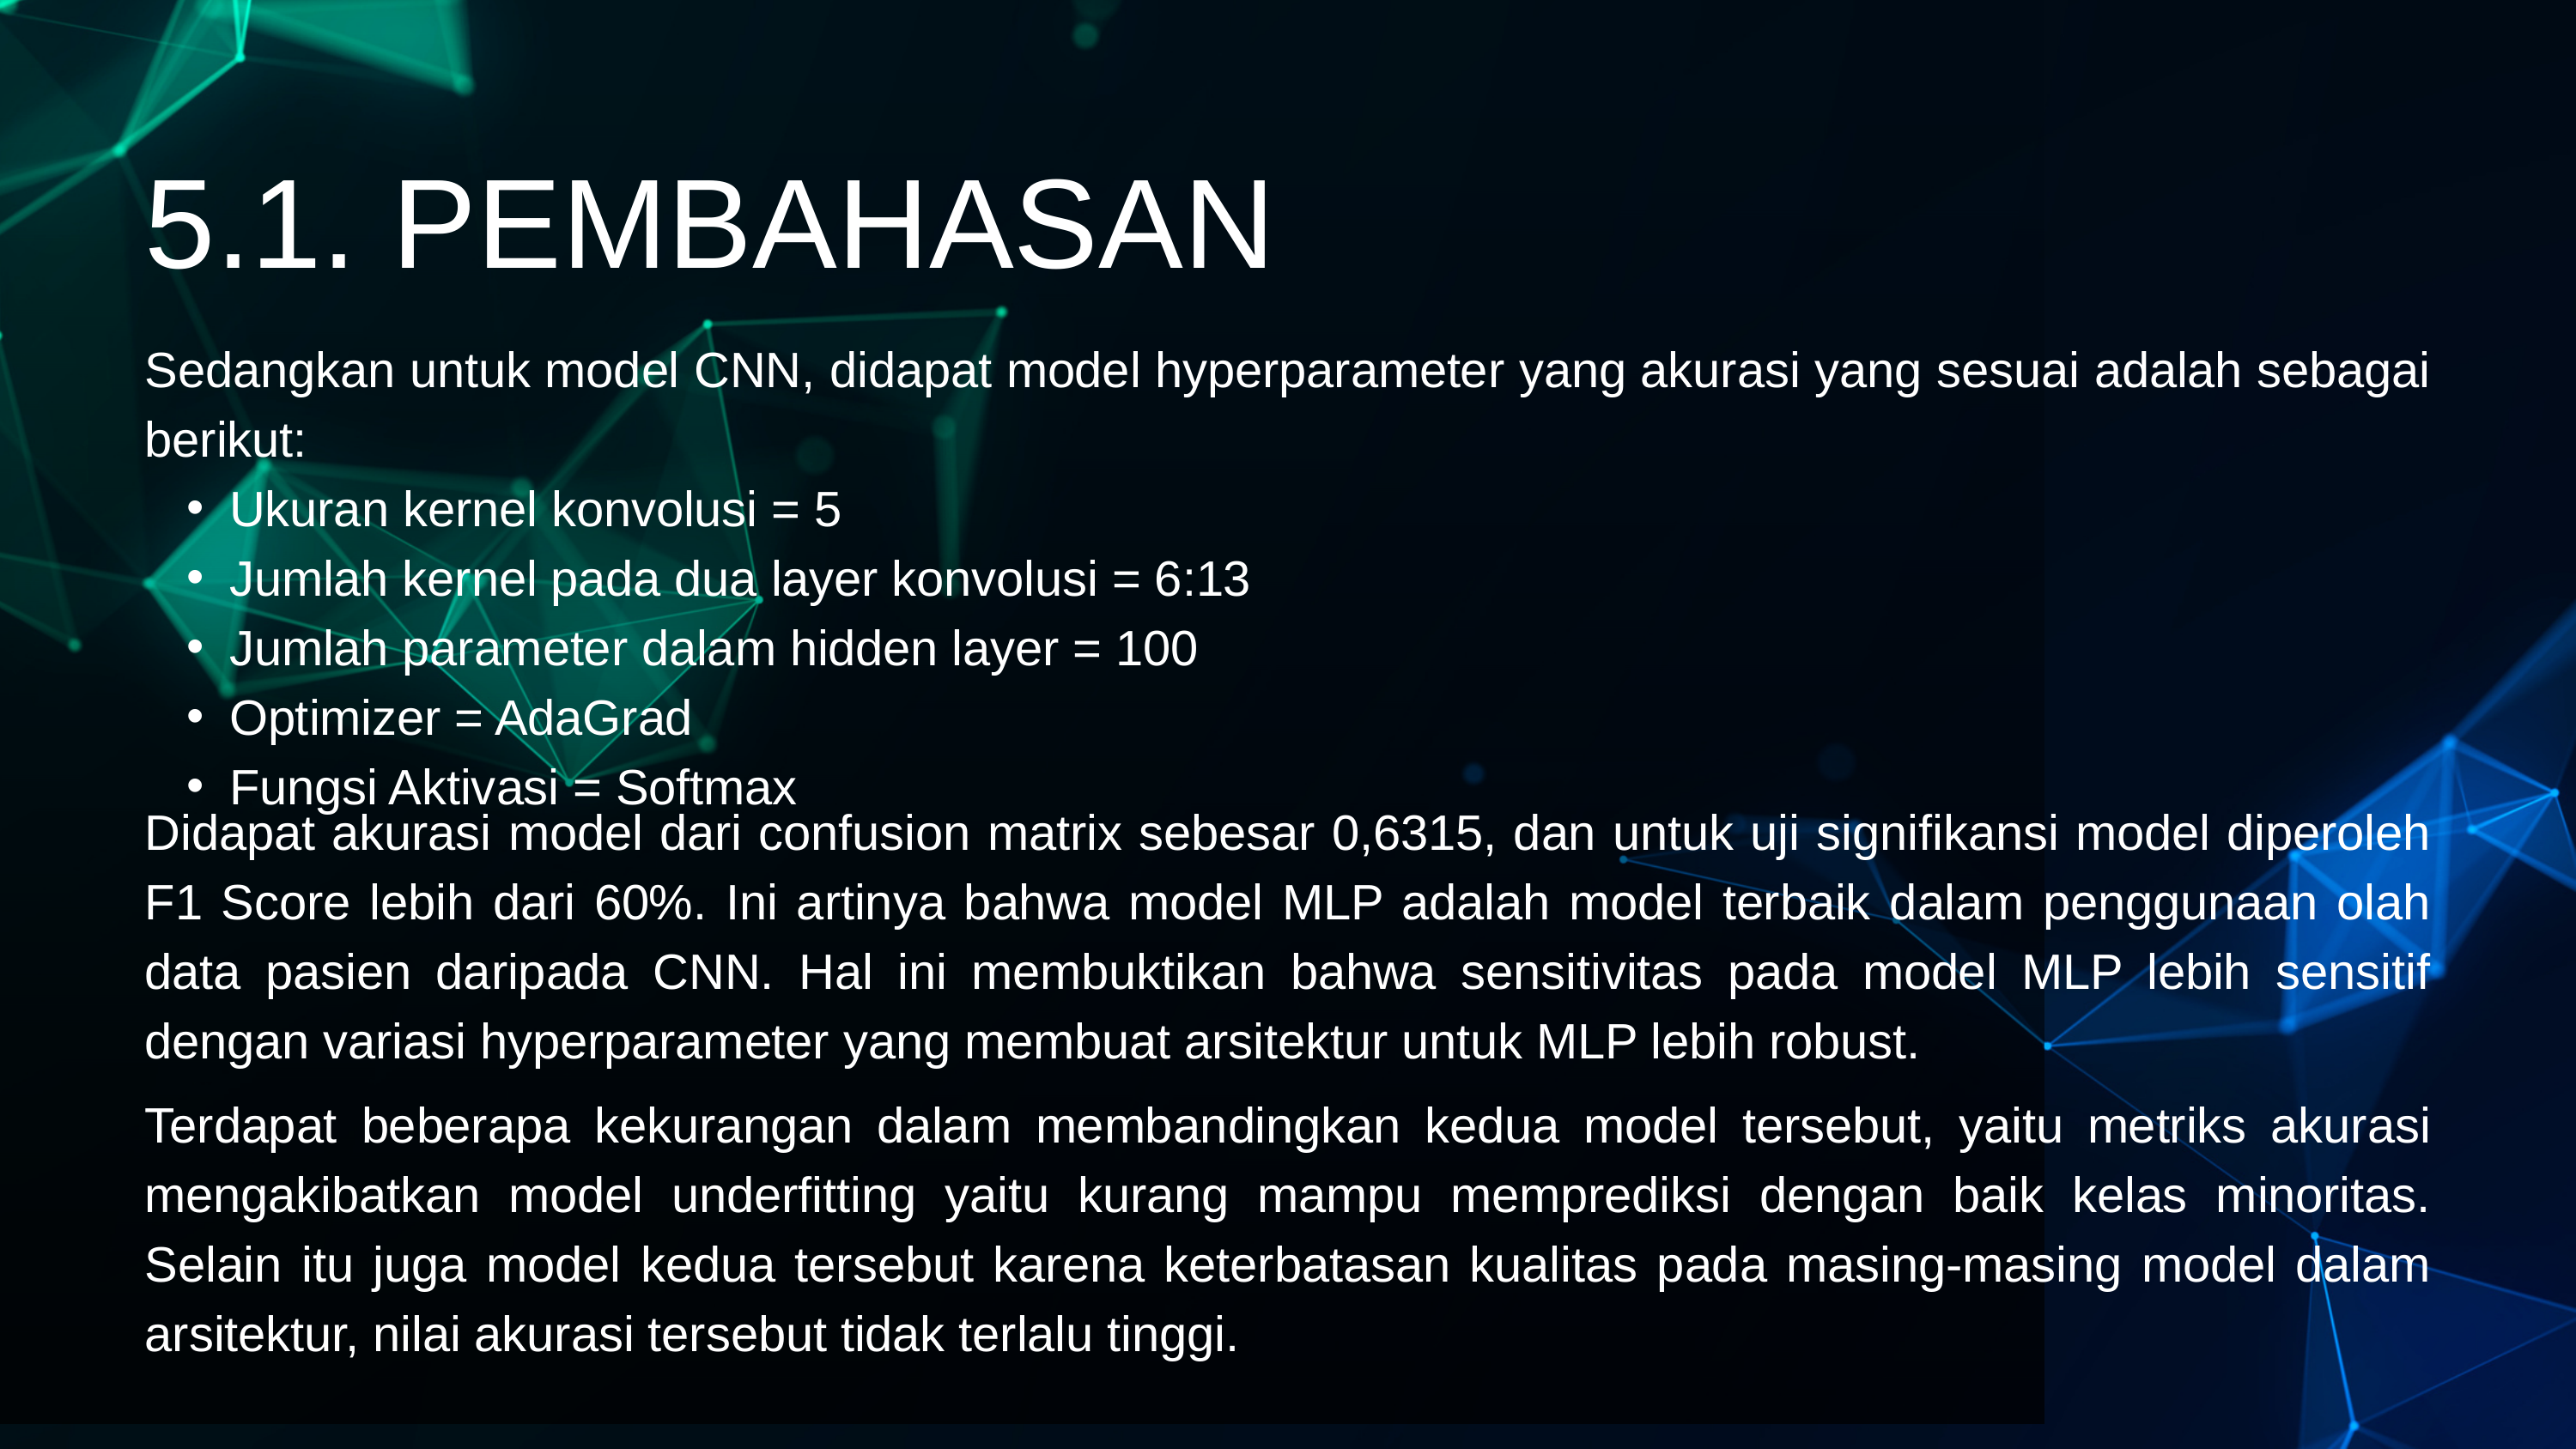

5.1. PEMBAHASAN
Sedangkan untuk model CNN, didapat model hyperparameter yang akurasi yang sesuai adalah sebagai berikut:
Ukuran kernel konvolusi = 5
Jumlah kernel pada dua layer konvolusi = 6:13
Jumlah parameter dalam hidden layer = 100
Optimizer = AdaGrad
Fungsi Aktivasi = Softmax

Didapat akurasi model dari confusion matrix sebesar 0,6315, dan untuk uji signifikansi model diperoleh F1 Score lebih dari 60%. Ini artinya bahwa model MLP adalah model terbaik dalam penggunaan olah data pasien daripada CNN. Hal ini membuktikan bahwa sensitivitas pada model MLP lebih sensitif dengan variasi hyperparameter yang membuat arsitektur untuk MLP lebih robust.

Terdapat beberapa kekurangan dalam membandingkan kedua model tersebut, yaitu metriks akurasi mengakibatkan model underfitting yaitu kurang mampu memprediksi dengan baik kelas minoritas. Selain itu juga model kedua tersebut karena keterbatasan kualitas pada masing-masing model dalam arsitektur, nilai akurasi tersebut tidak terlalu tinggi.